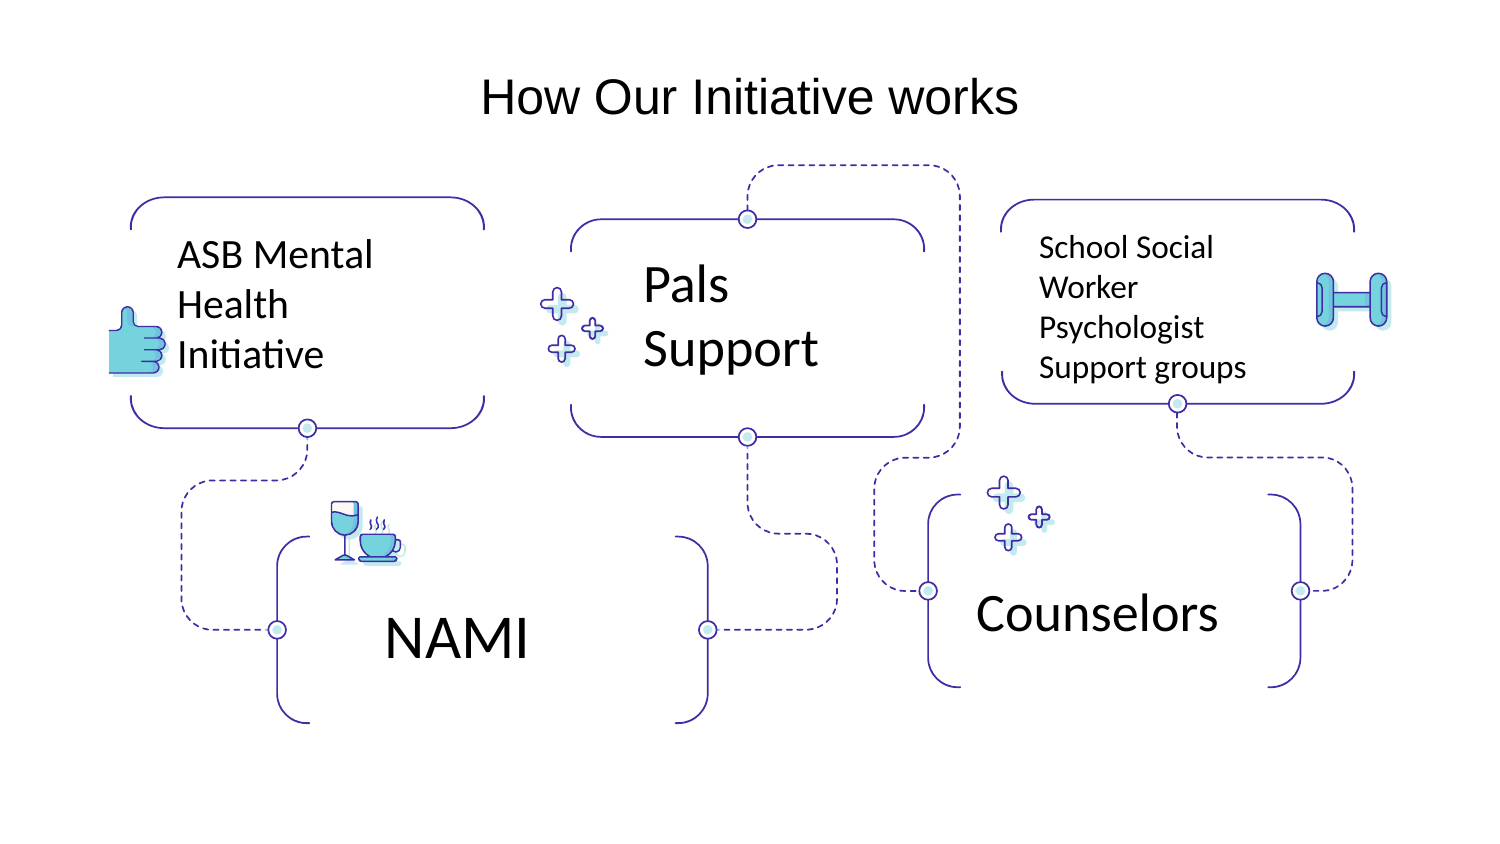

# How Our Initiative works

School Social Worker
Psychologist
Support groups
Pals Support
ASB Mental Health Initiative

Counselors
NAMI